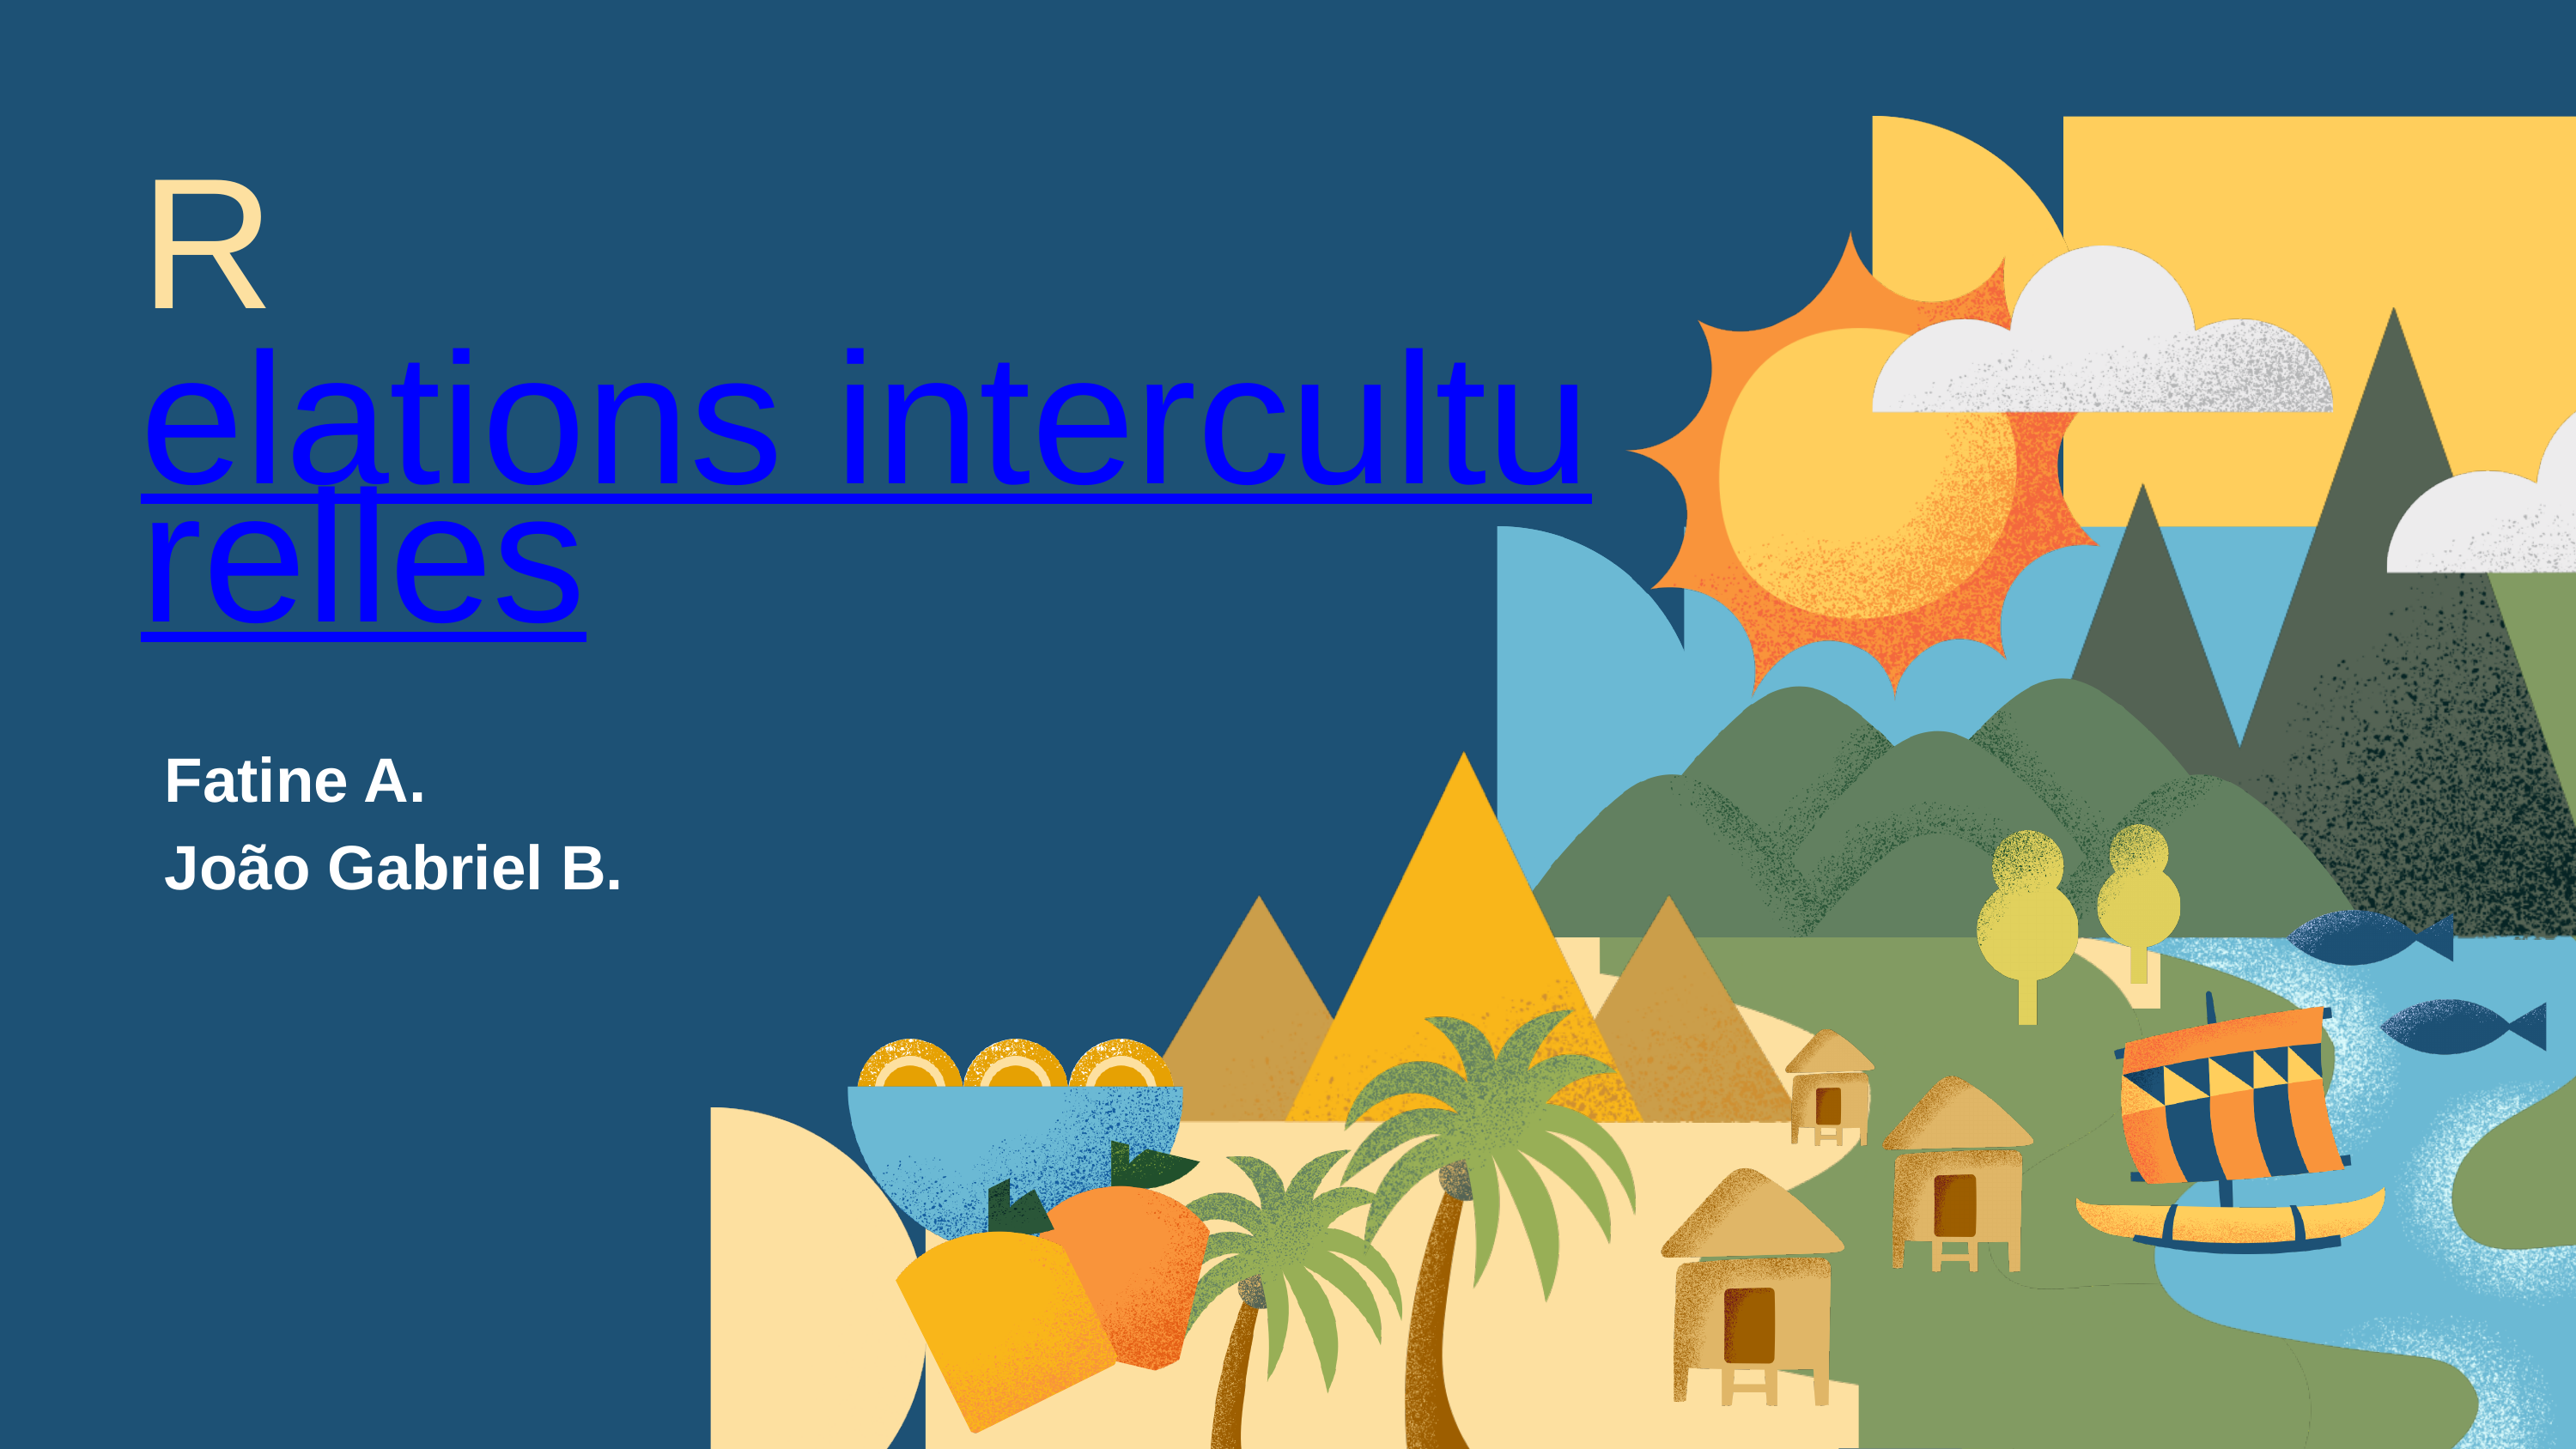

Relations interculturelles

Fatine A.
João Gabriel B.